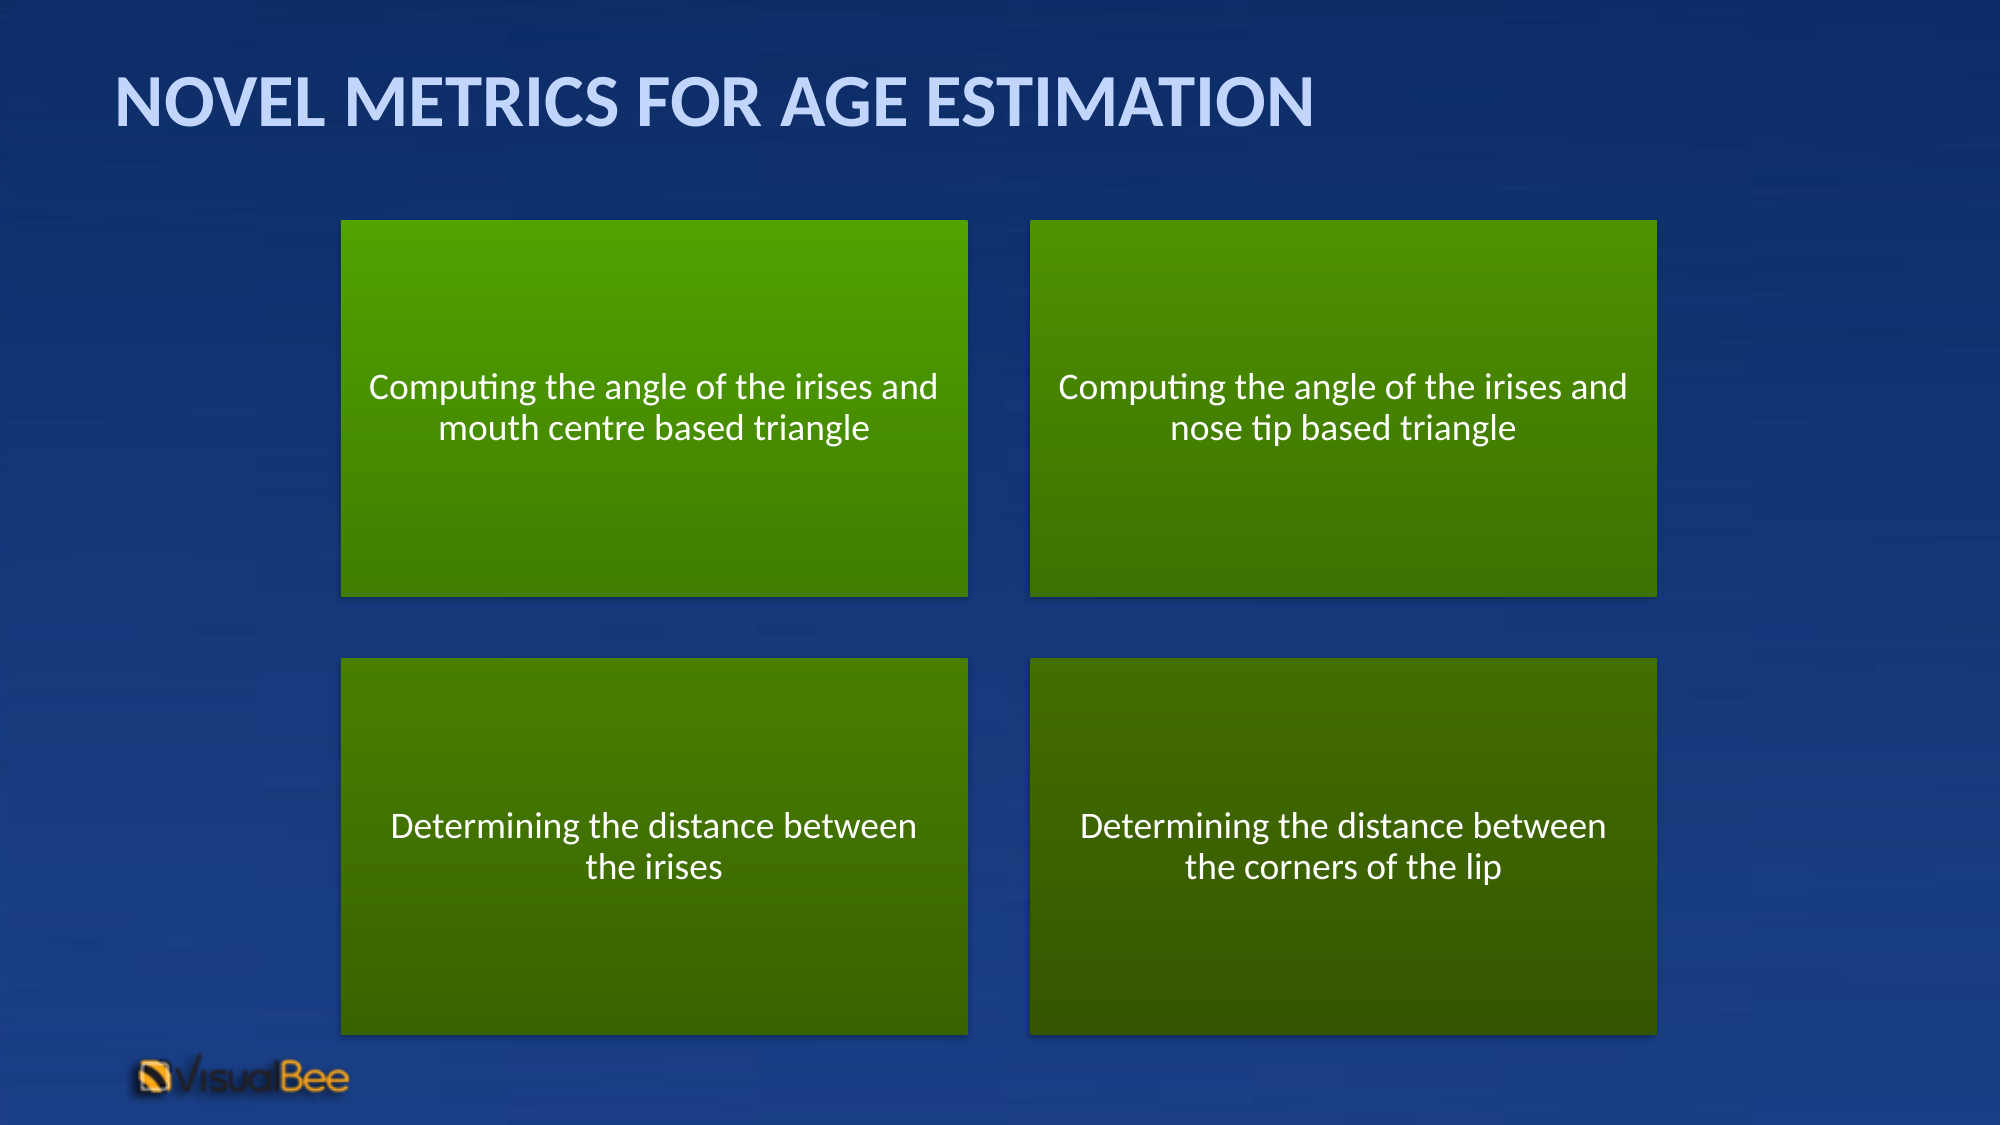

# NOVEL METRICS FOR AGE ESTIMATION
Computing the angle of the irises and mouth centre based triangle
Computing the angle of the irises and nose tip based triangle
Determining the distance between the irises
Determining the distance between the corners of the lip